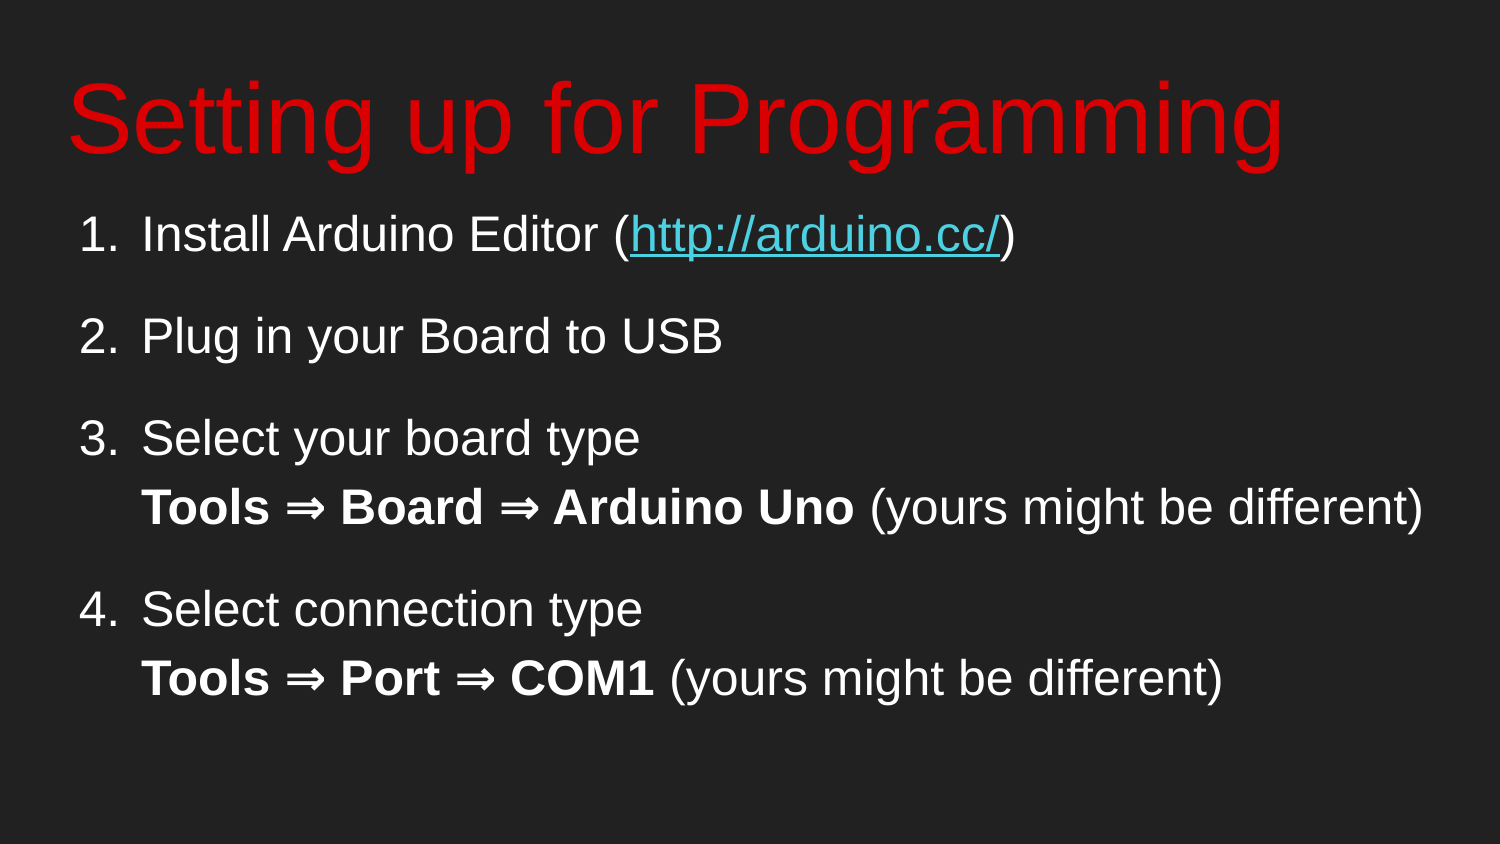

# Setting up for Programming
Install Arduino Editor (http://arduino.cc/)
Plug in your Board to USB
Select your board type
Tools ⇒ Board ⇒ Arduino Uno (yours might be different)
Select connection type
Tools ⇒ Port ⇒ COM1 (yours might be different)